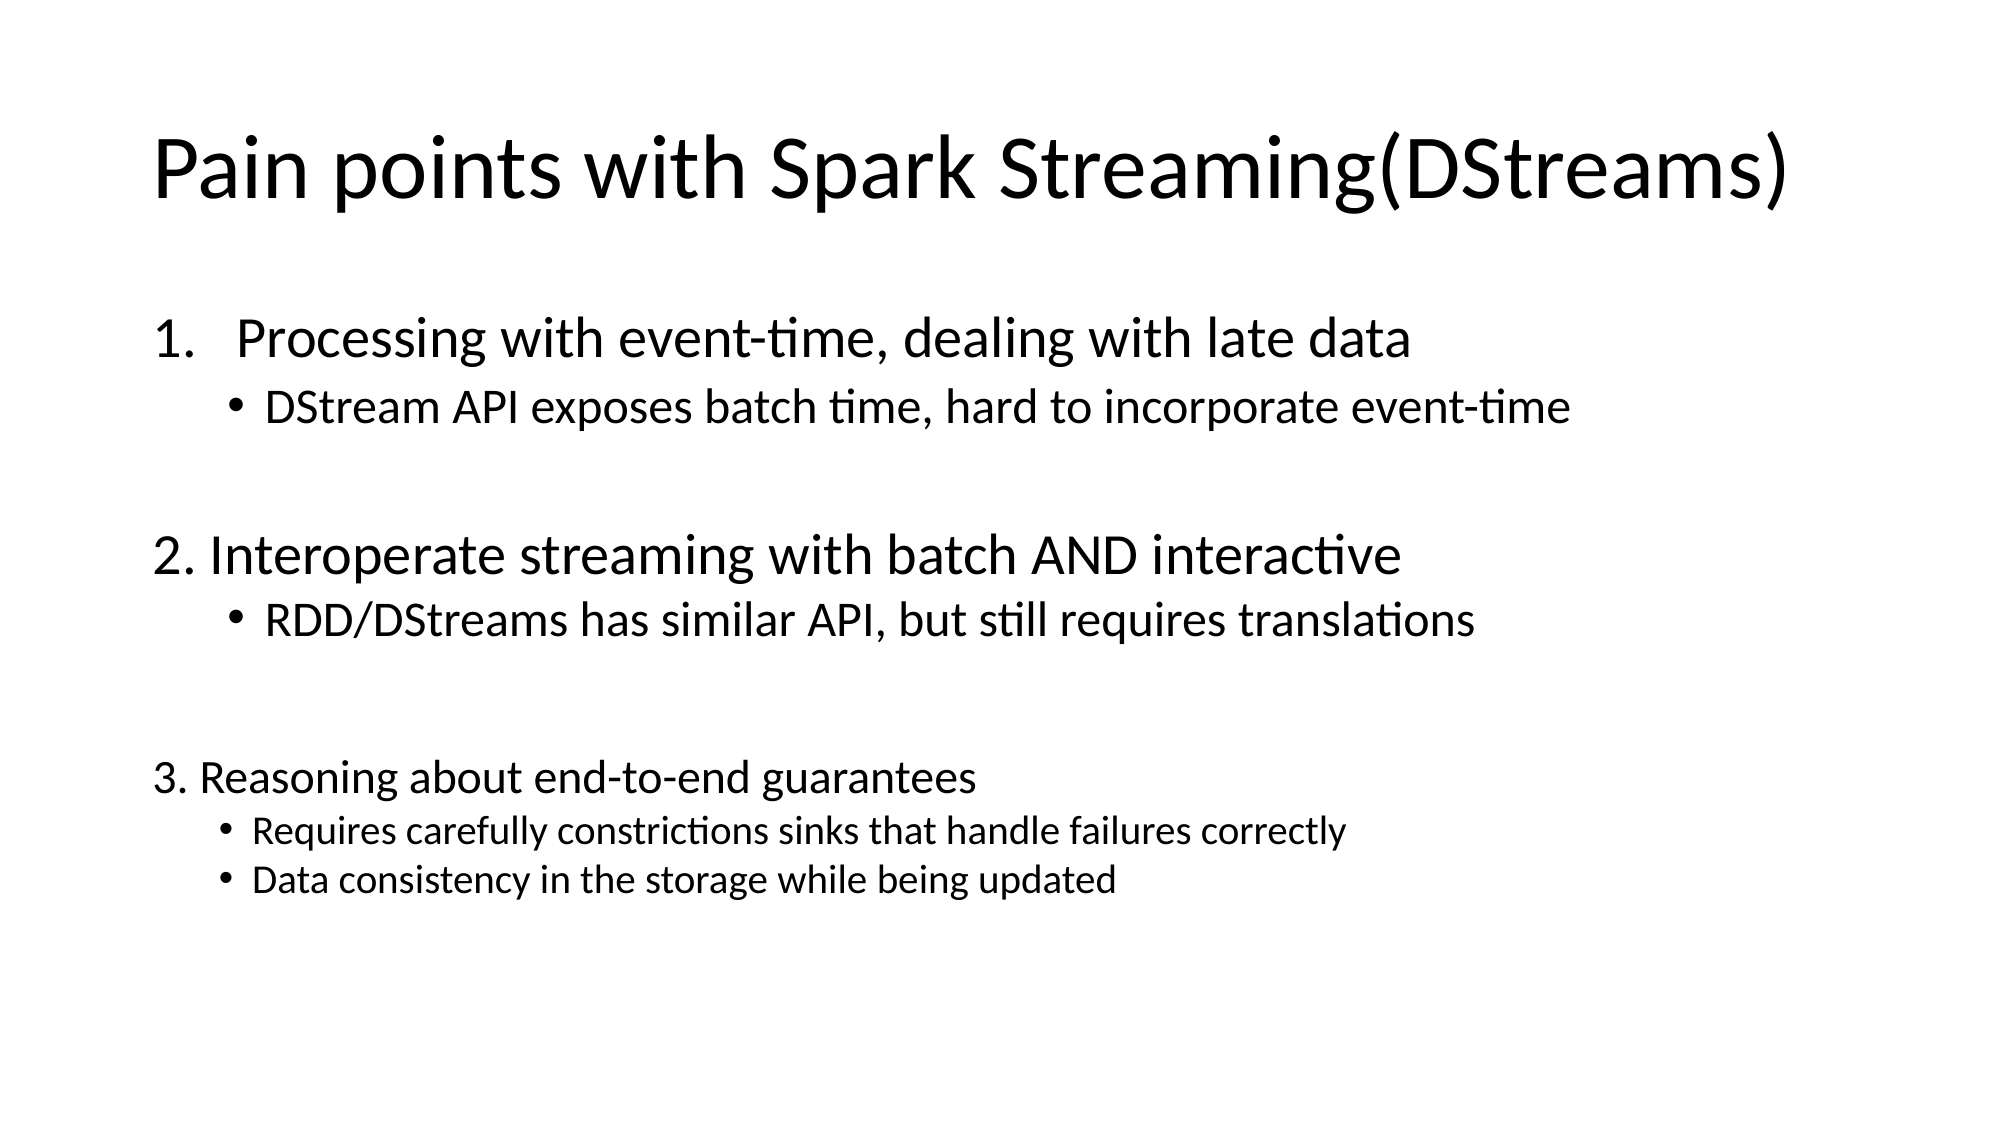

# Pain points with Spark Streaming(DStreams)
Processing with event-time, dealing with late data
DStream API exposes batch time, hard to incorporate event-time
2. Interoperate streaming with batch AND interactive
RDD/DStreams has similar API, but still requires translations
3. Reasoning about end-to-end guarantees
Requires carefully constrictions sinks that handle failures correctly
Data consistency in the storage while being updated